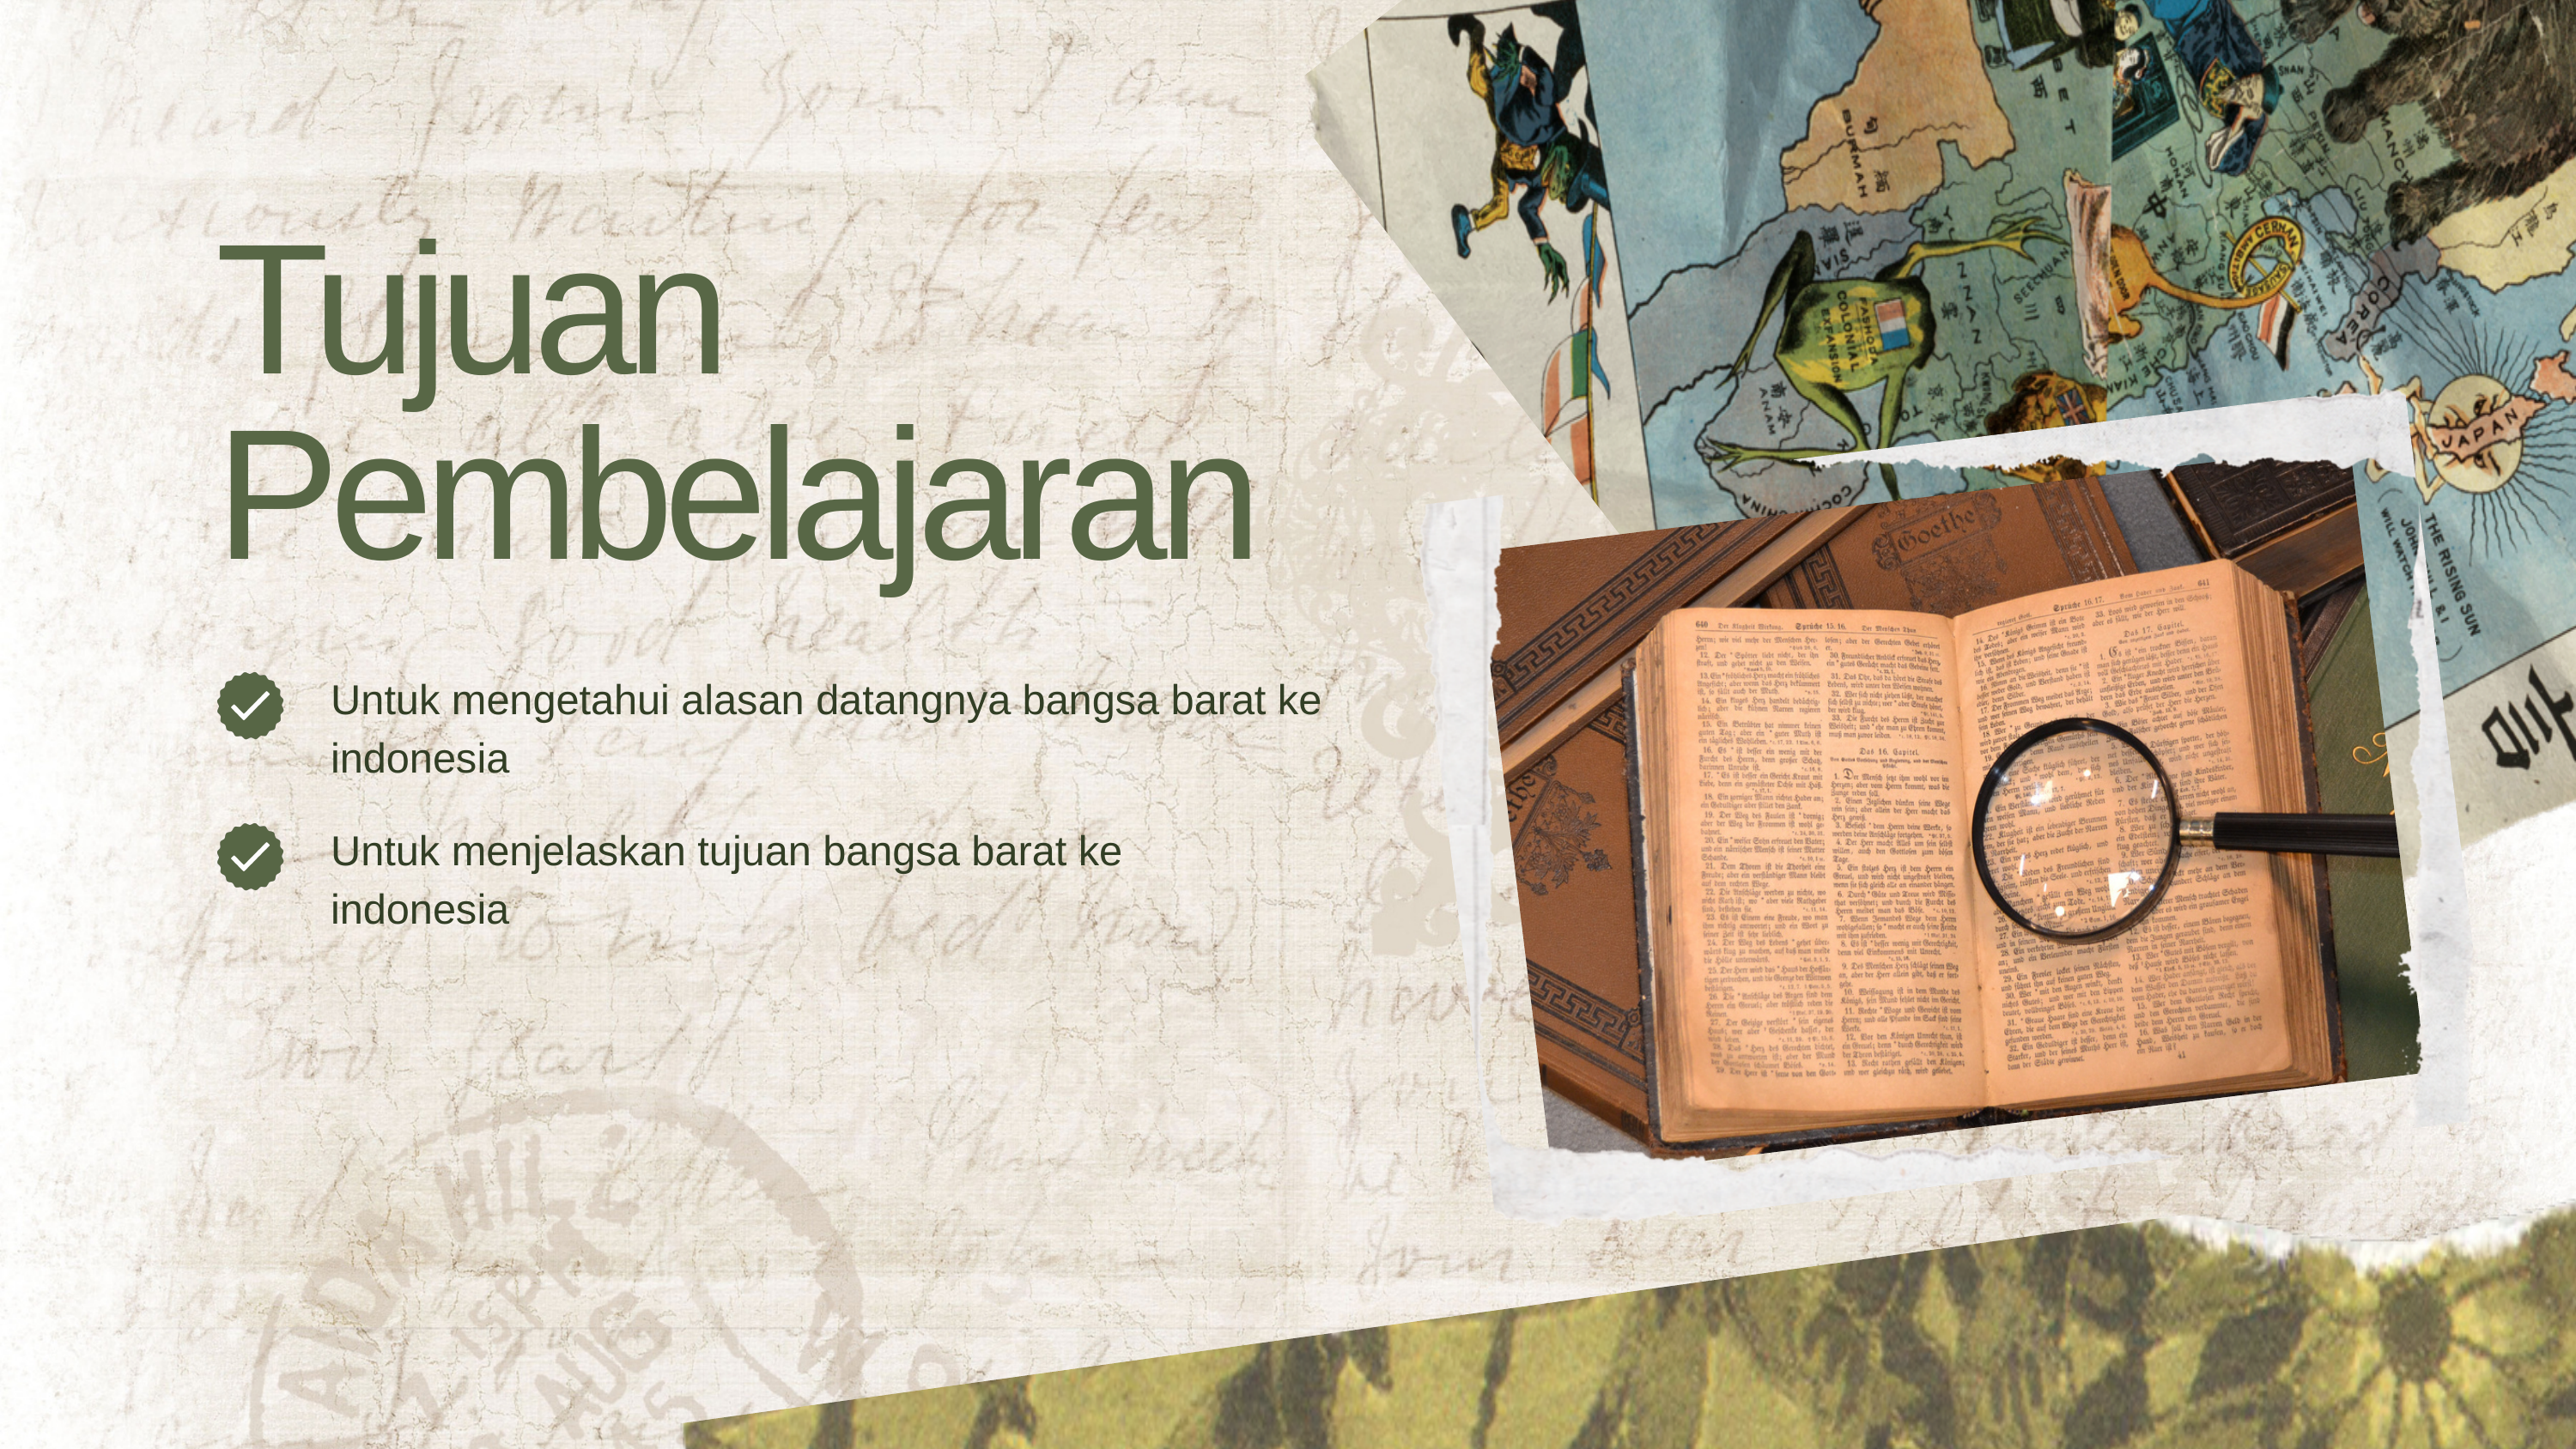

Tujuan Pembelajaran

Untuk mengetahui alasan datangnya bangsa barat ke indonesia

Untuk menjelaskan tujuan bangsa barat ke indonesia